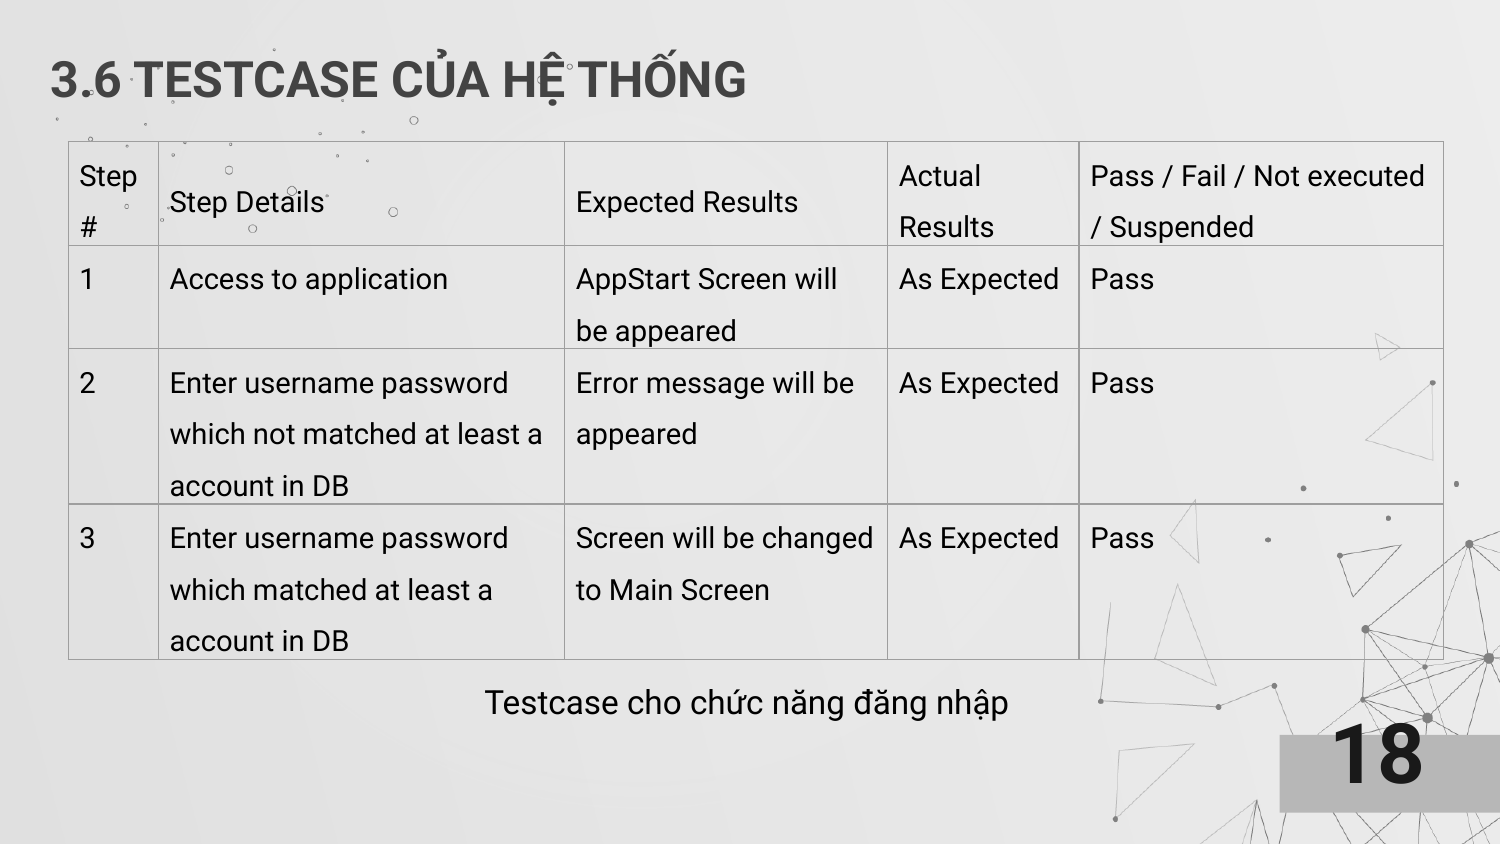

# 3.6 TESTCASE CỦA HỆ THỐNG
| Step # | Step Details | Expected Results | Actual Results | Pass / Fail / Not executed / Suspended |
| --- | --- | --- | --- | --- |
| 1 | Access to application | AppStart Screen will be appeared | As Expected | Pass |
| 2 | Enter username password which not matched at least a account in DB | Error message will be appeared | As Expected | Pass |
| 3 | Enter username password which matched at least a account in DB | Screen will be changed to Main Screen | As Expected | Pass |
18

Testcase cho chức năng đăng nhập